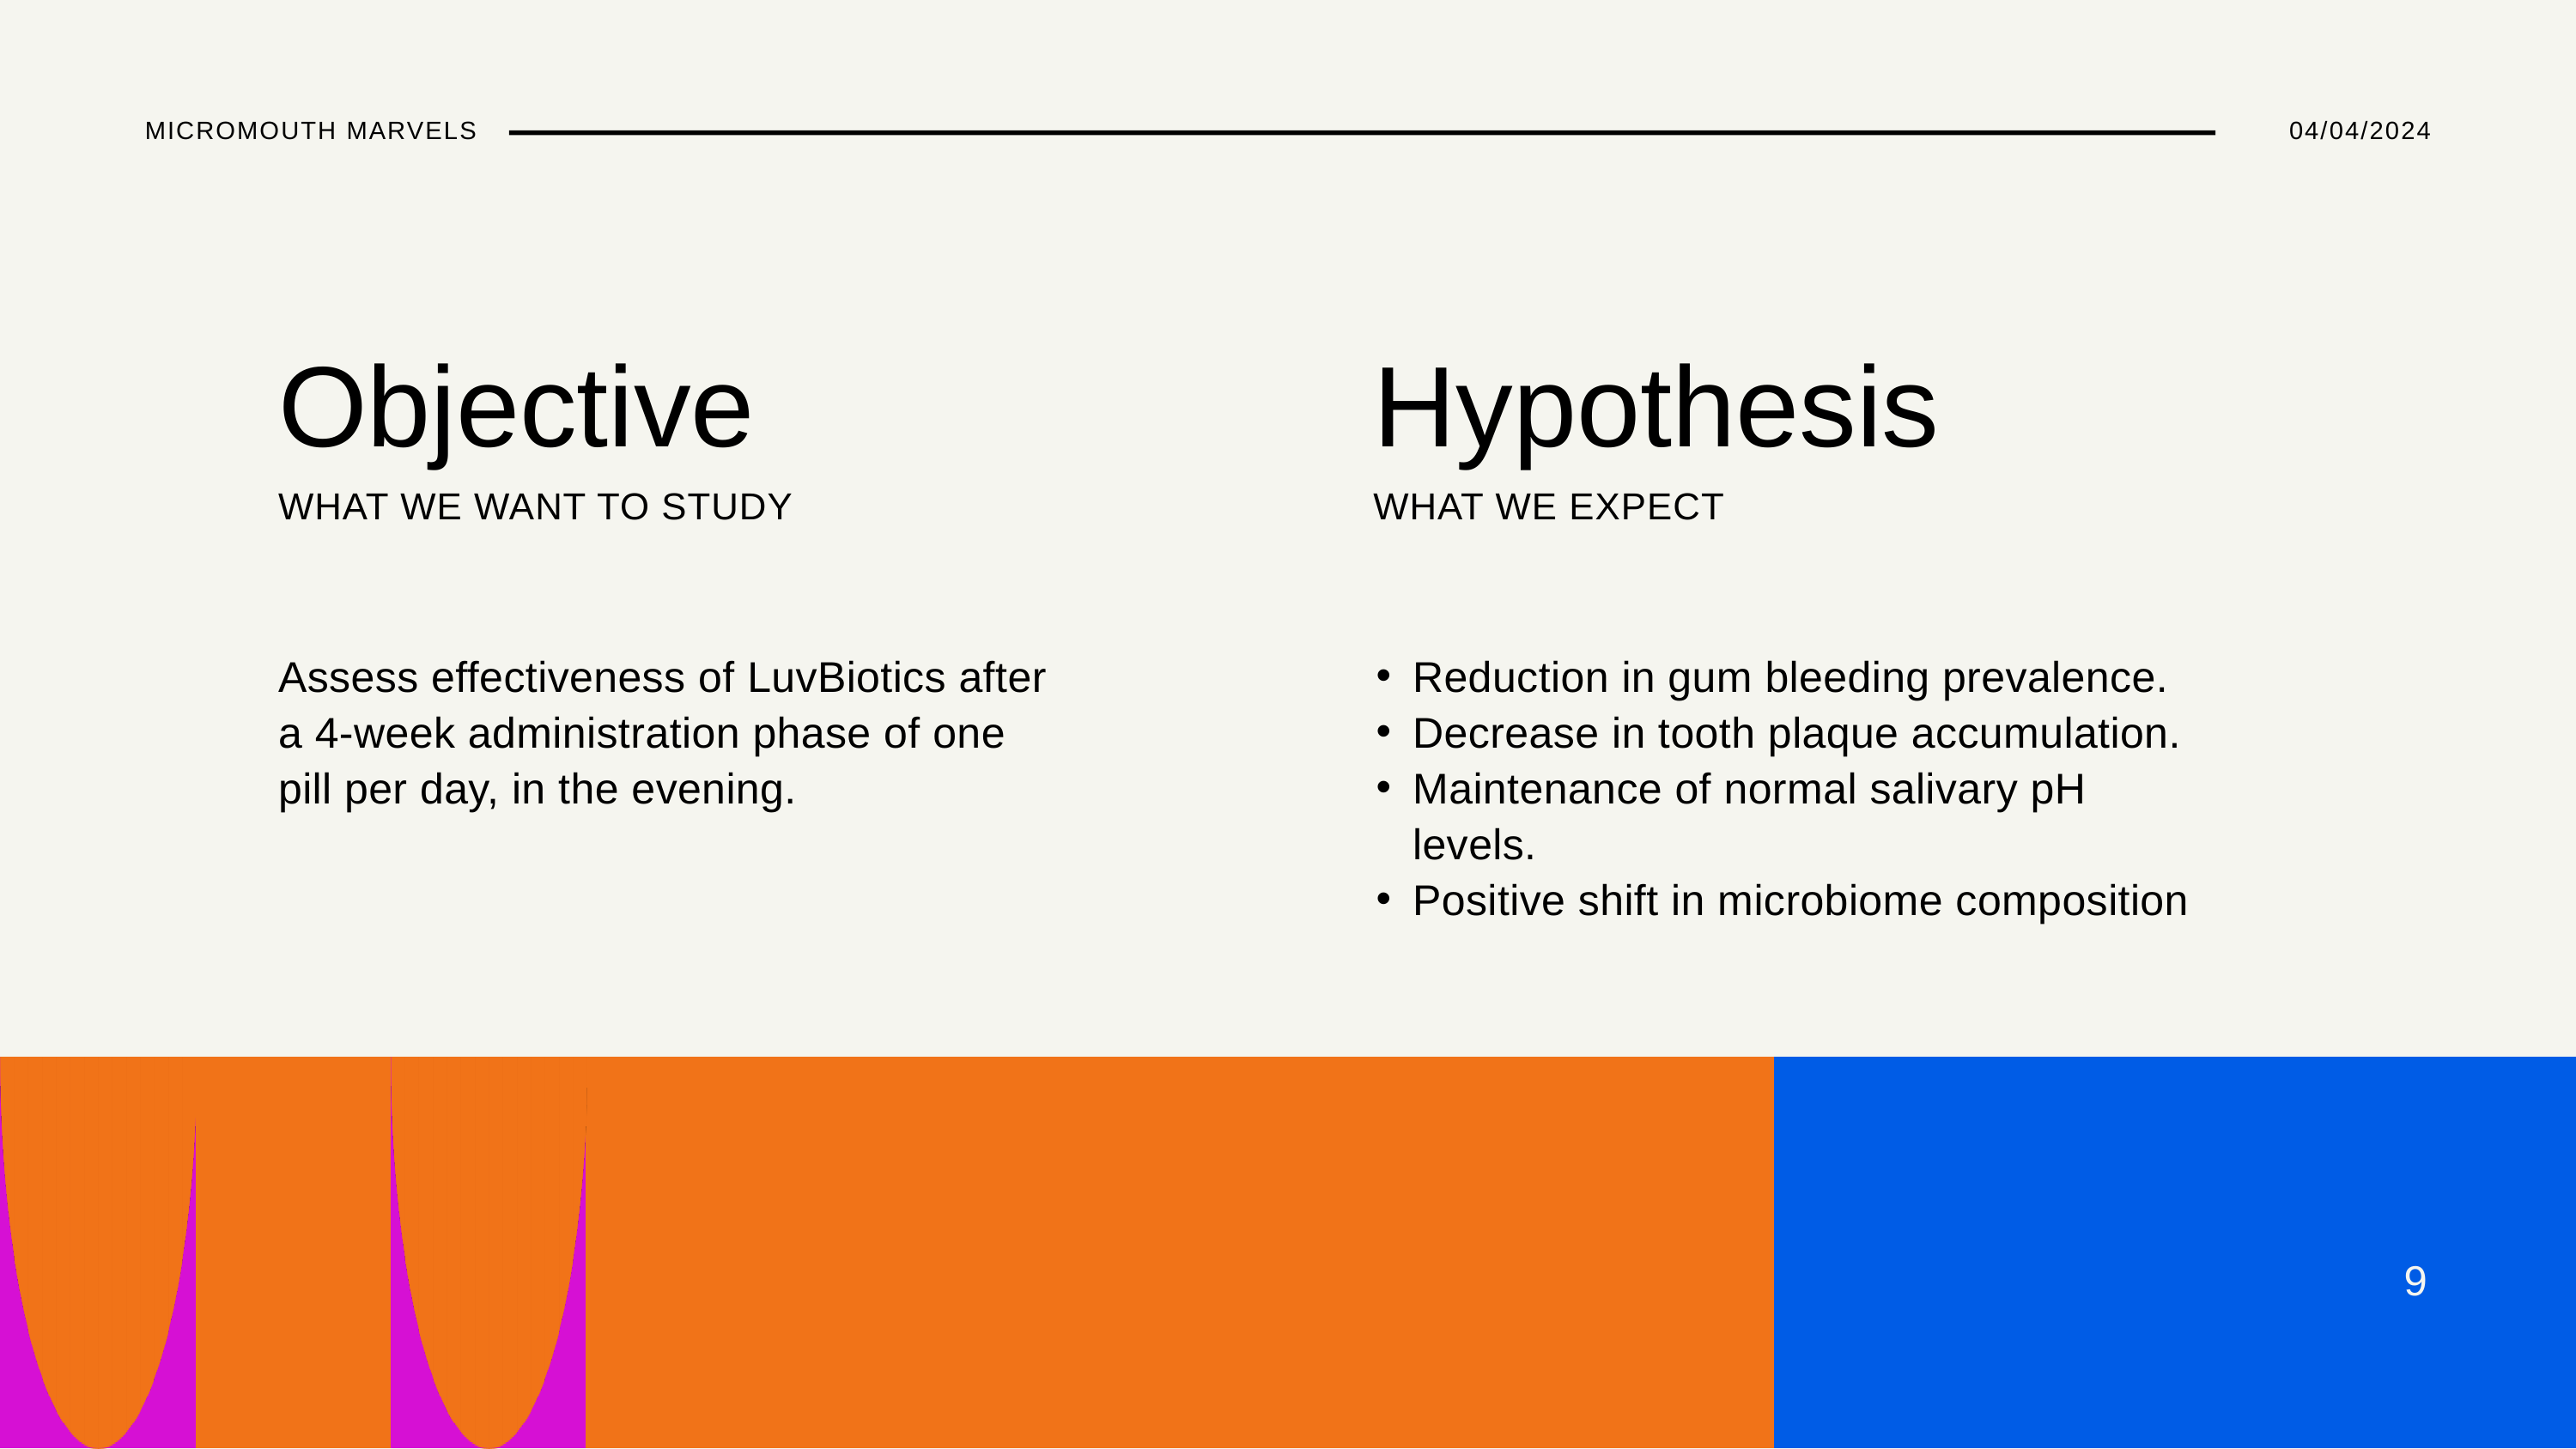

MICROMOUTH MARVELS
04/04/2024
Objective
WHAT WE WANT TO STUDY
Hypothesis
WHAT WE EXPECT
Assess effectiveness of LuvBiotics after a 4-week administration phase of one pill per day, in the evening.
Reduction in gum bleeding prevalence.
Decrease in tooth plaque accumulation.
Maintenance of normal salivary pH levels.
Positive shift in microbiome composition

9